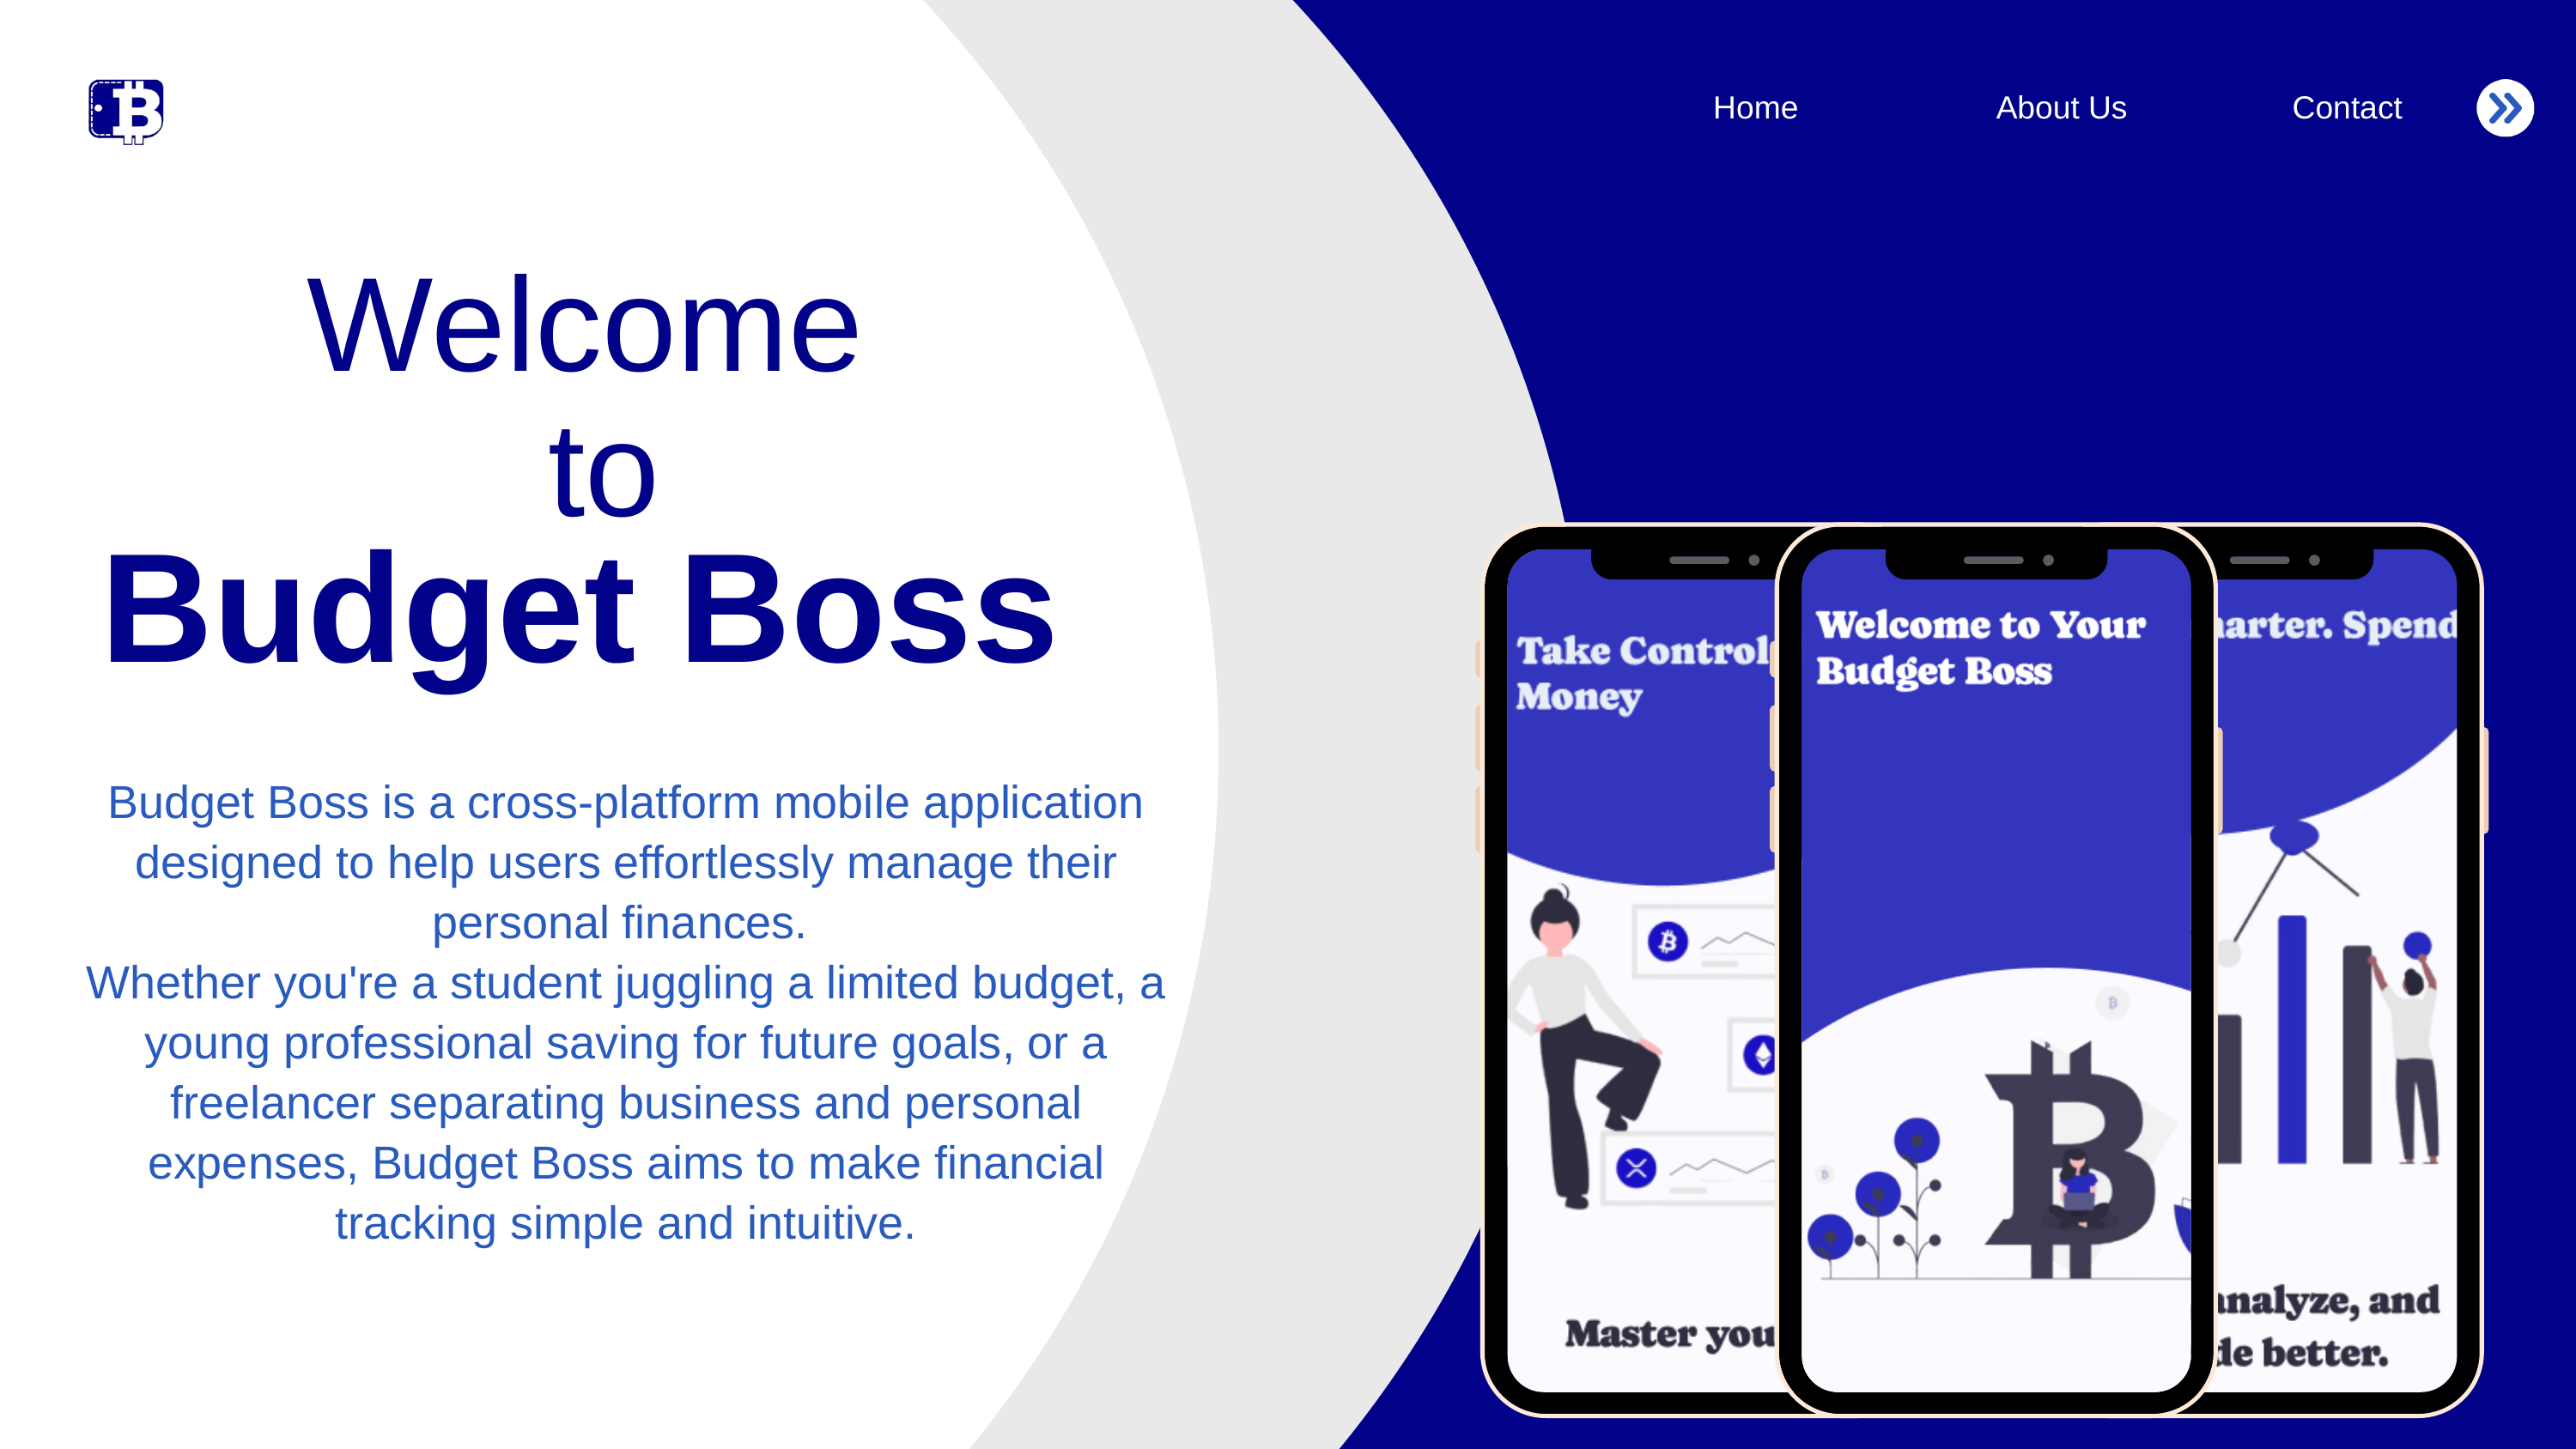

Home
About Us
Contact
Welcome
to

Budget Boss
Budget Boss is a cross-platform mobile application designed to help users effortlessly manage their personal finances.
Whether you're a student juggling a limited budget, a young professional saving for future goals, or a freelancer separating business and personal expenses, Budget Boss aims to make financial tracking simple and intuitive.